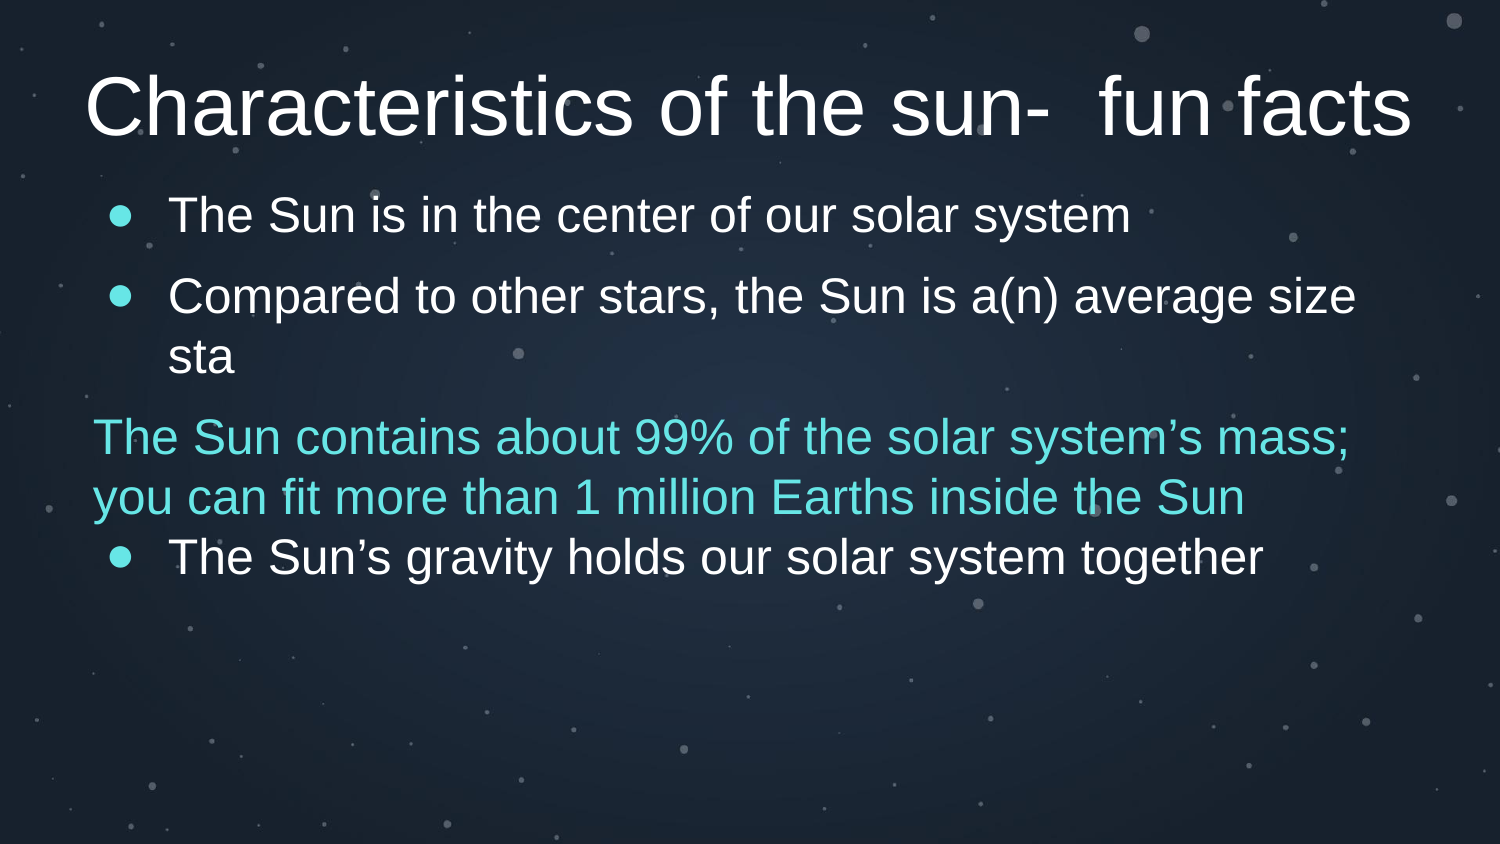

# Characteristics of the sun-  fun facts
The Sun is in the center of our solar system
Compared to other stars, the Sun is a(n) average size sta
The Sun contains about 99% of the solar system’s mass; you can fit more than 1 million Earths inside the Sun
The Sun’s gravity holds our solar system together